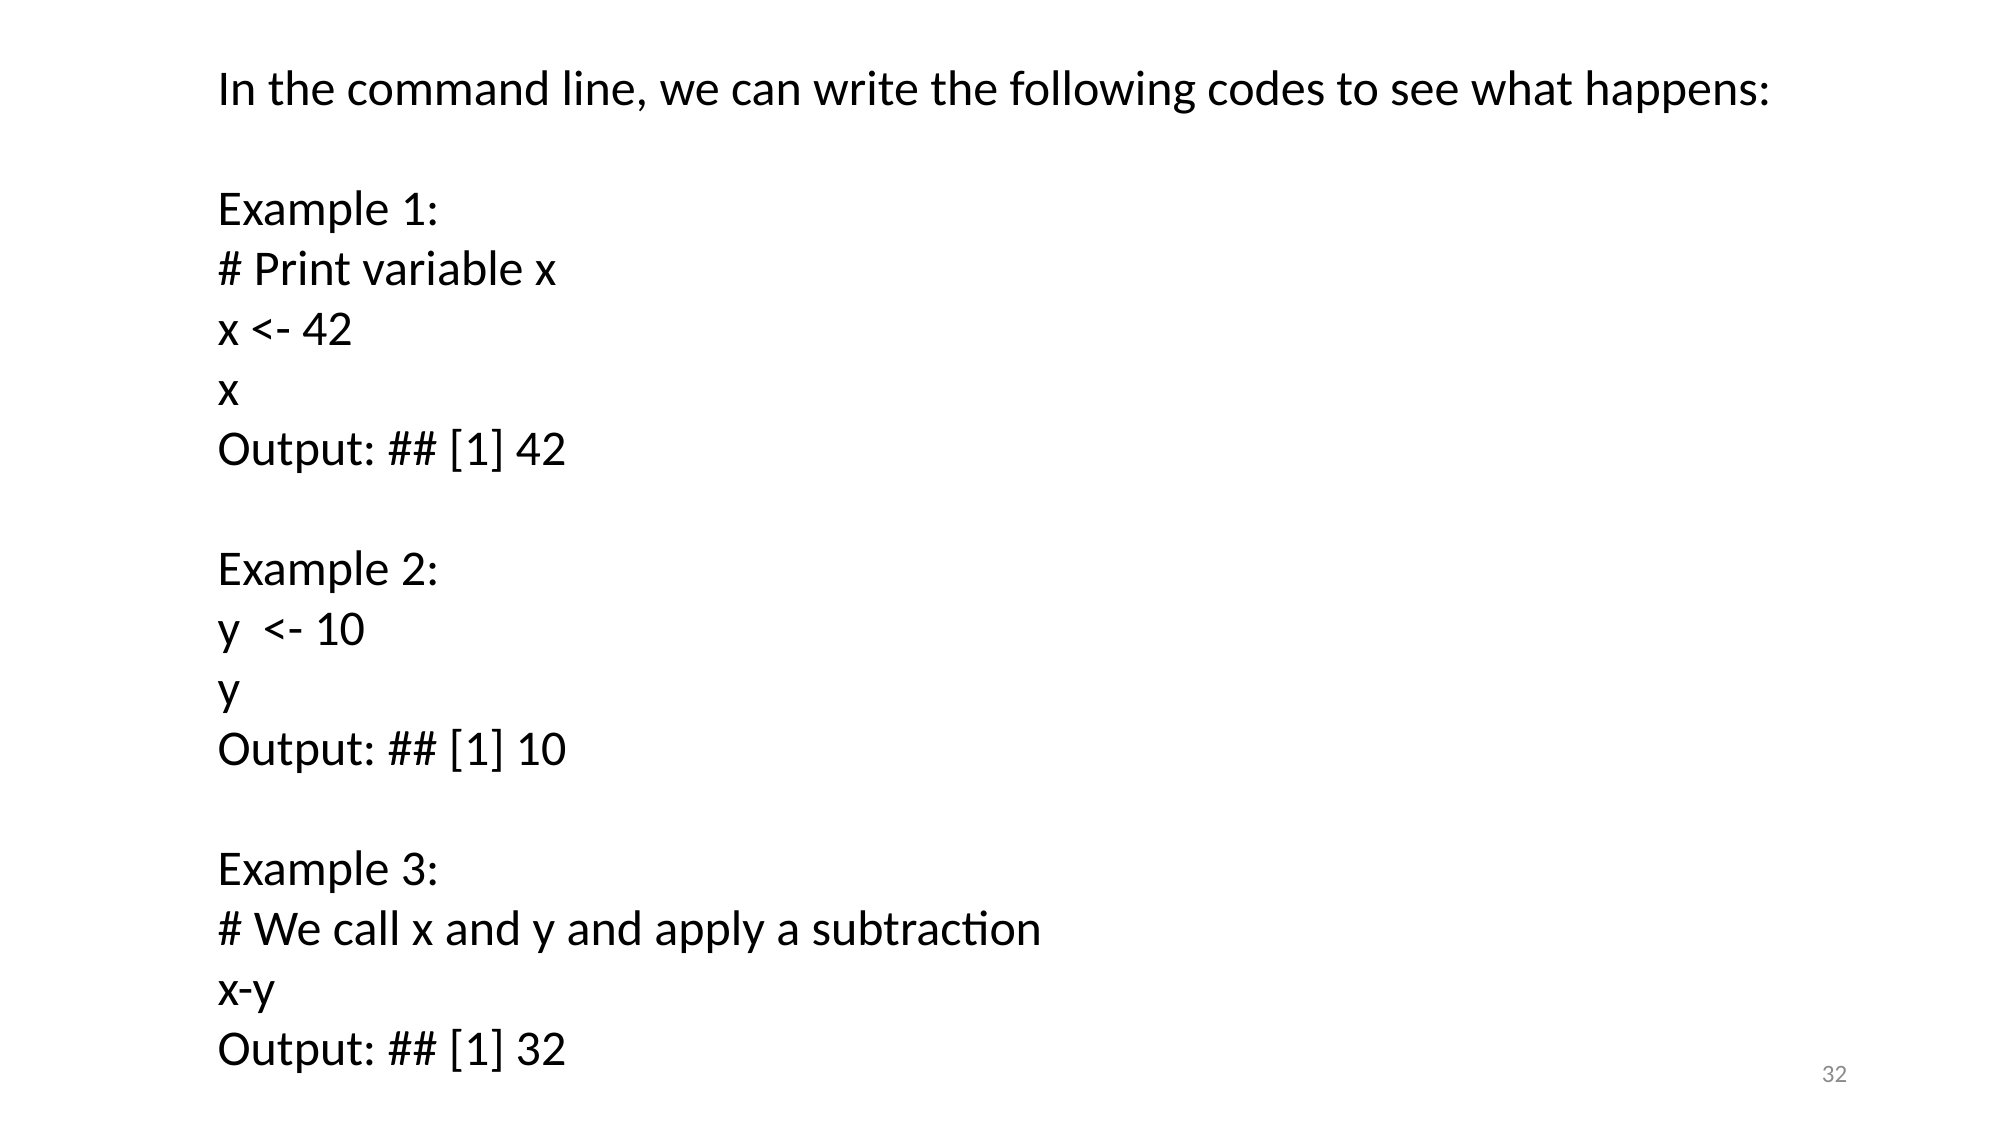

In the command line, we can write the following codes to see what happens:

Example 1:
# Print variable x
x <- 42
x
Output: ## [1] 42

Example 2:
y  <- 10
y
Output: ## [1] 10

Example 3:
# We call x and y and apply a subtraction
x-y
Output: ## [1] 32
32